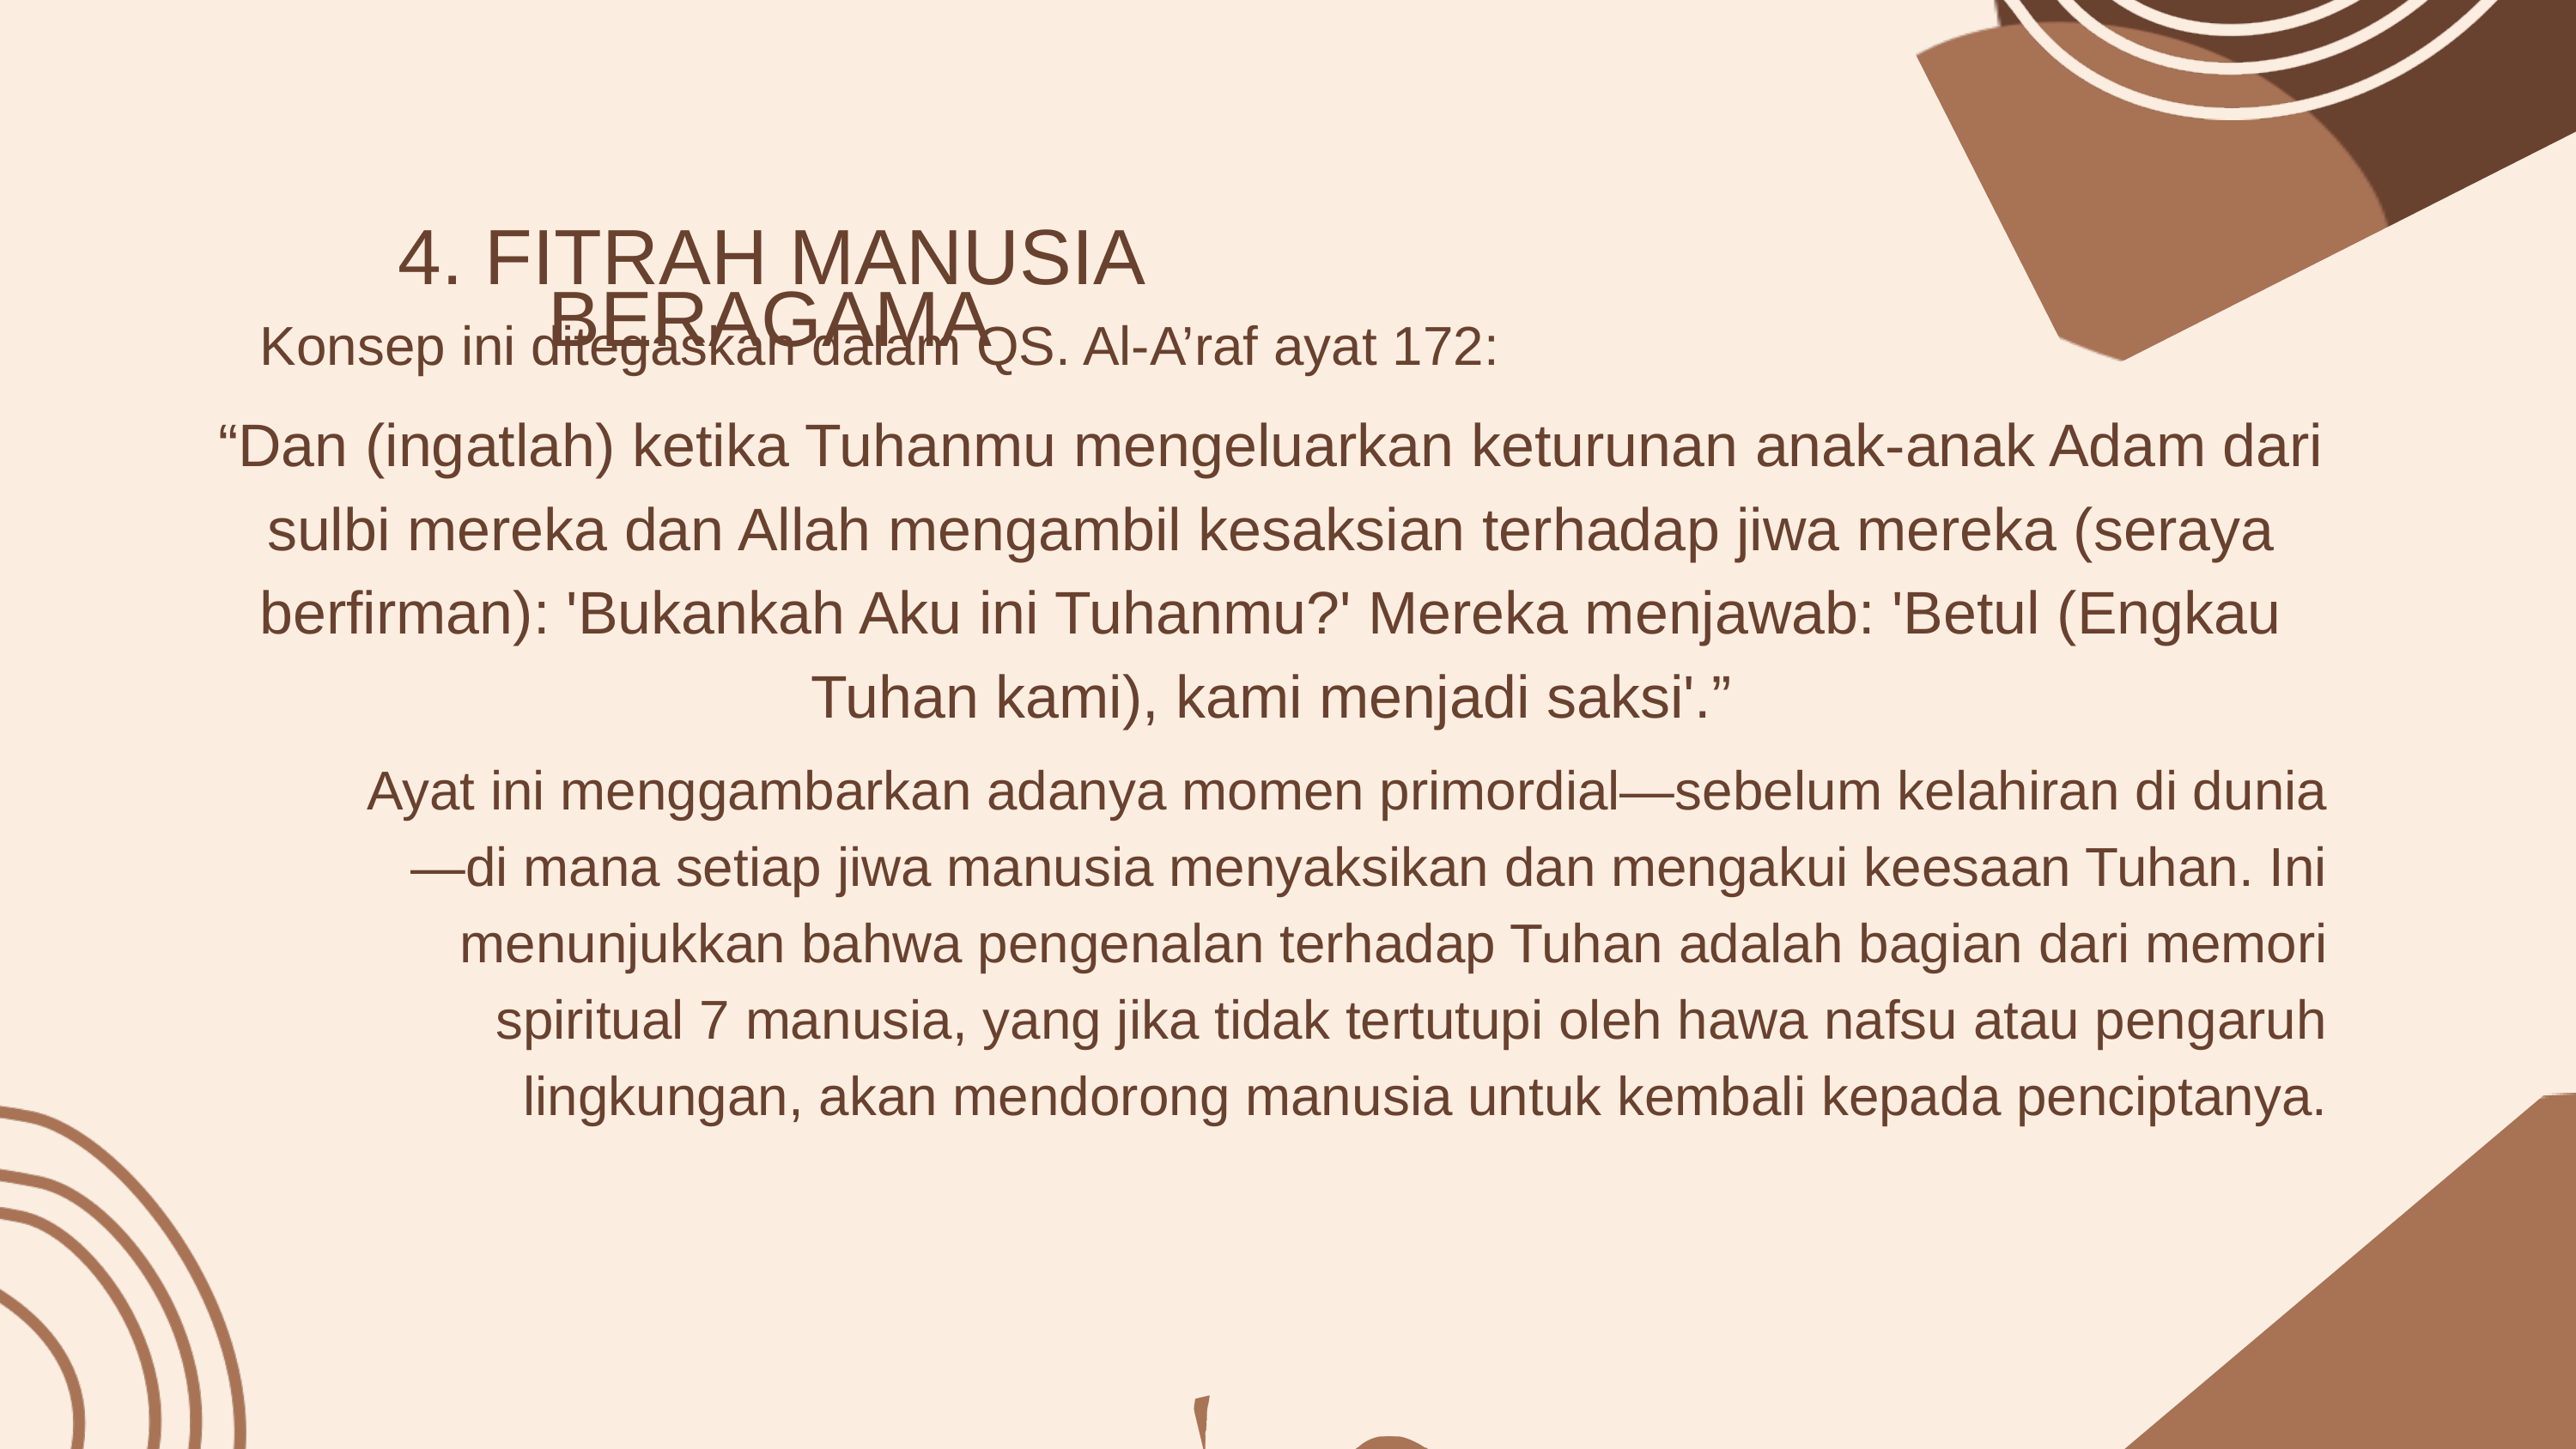

4. FITRAH MANUSIA BERAGAMA
Konsep ini ditegaskan dalam QS. Al-A’raf ayat 172:
“Dan (ingatlah) ketika Tuhanmu mengeluarkan keturunan anak-anak Adam dari sulbi mereka dan Allah mengambil kesaksian terhadap jiwa mereka (seraya berfirman): 'Bukankah Aku ini Tuhanmu?' Mereka menjawab: 'Betul (Engkau Tuhan kami), kami menjadi saksi'.”
Ayat ini menggambarkan adanya momen primordial—sebelum kelahiran di dunia—di mana setiap jiwa manusia menyaksikan dan mengakui keesaan Tuhan. Ini menunjukkan bahwa pengenalan terhadap Tuhan adalah bagian dari memori spiritual 7 manusia, yang jika tidak tertutupi oleh hawa nafsu atau pengaruh lingkungan, akan mendorong manusia untuk kembali kepada penciptanya.